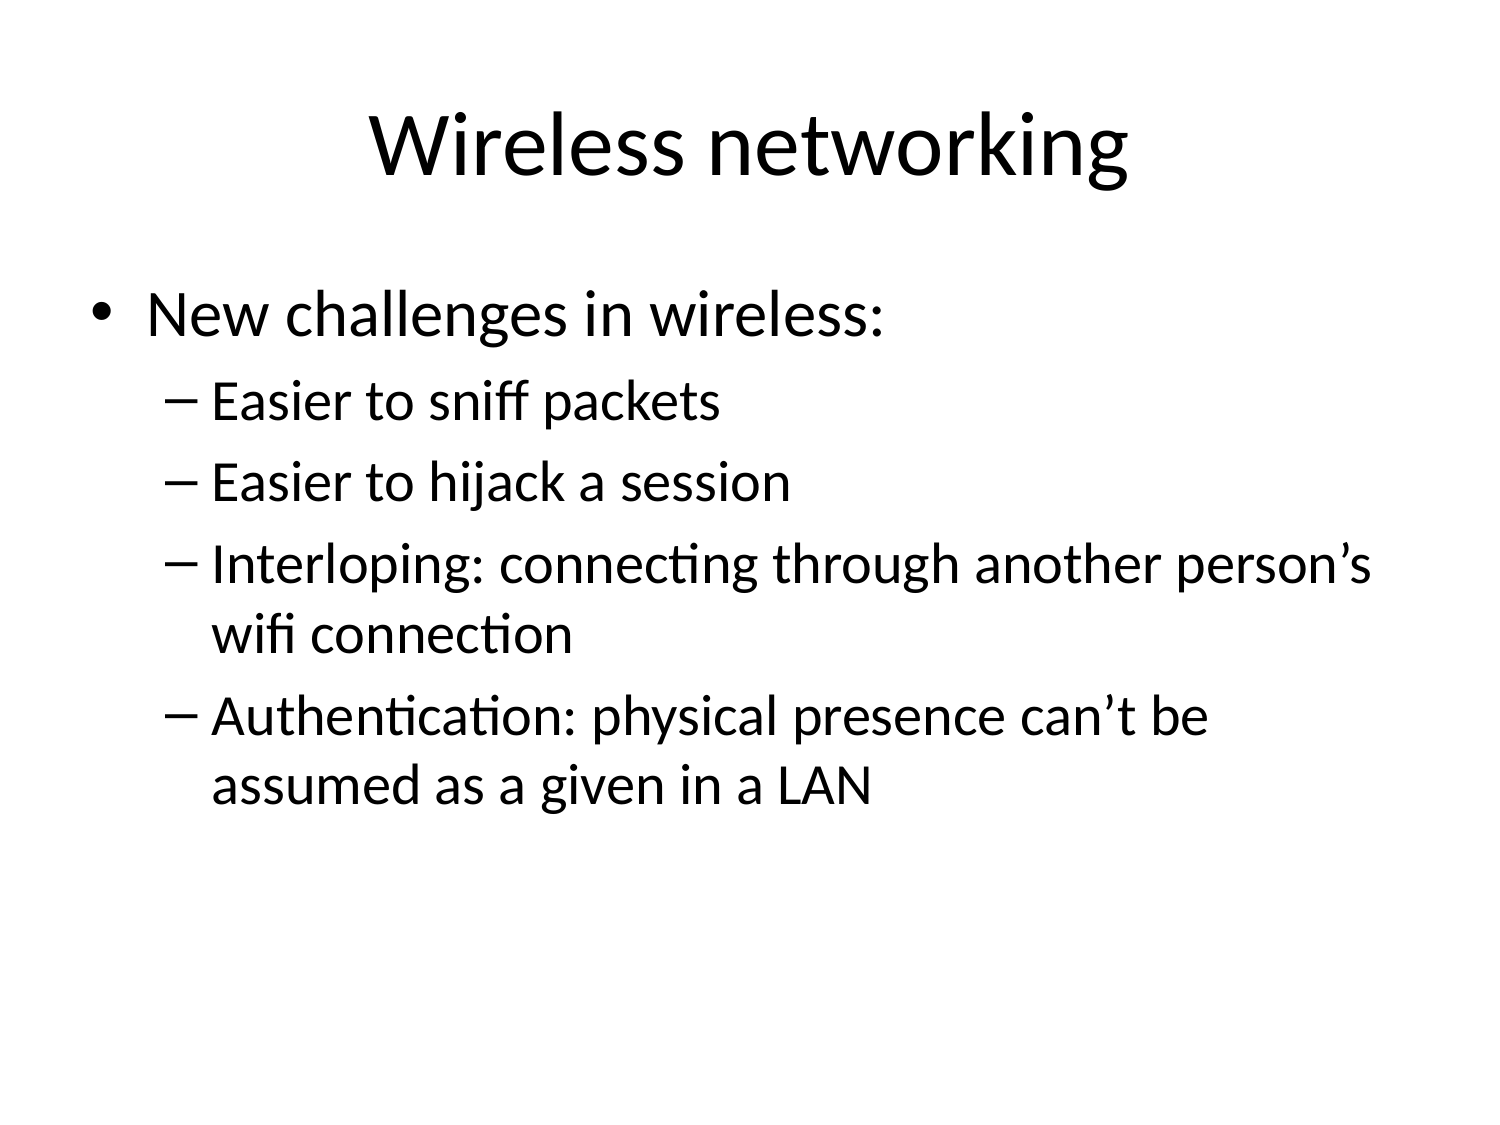

# Wireless networking
New challenges in wireless:
Easier to sniff packets
Easier to hijack a session
Interloping: connecting through another person’s wifi connection
Authentication: physical presence can’t be assumed as a given in a LAN